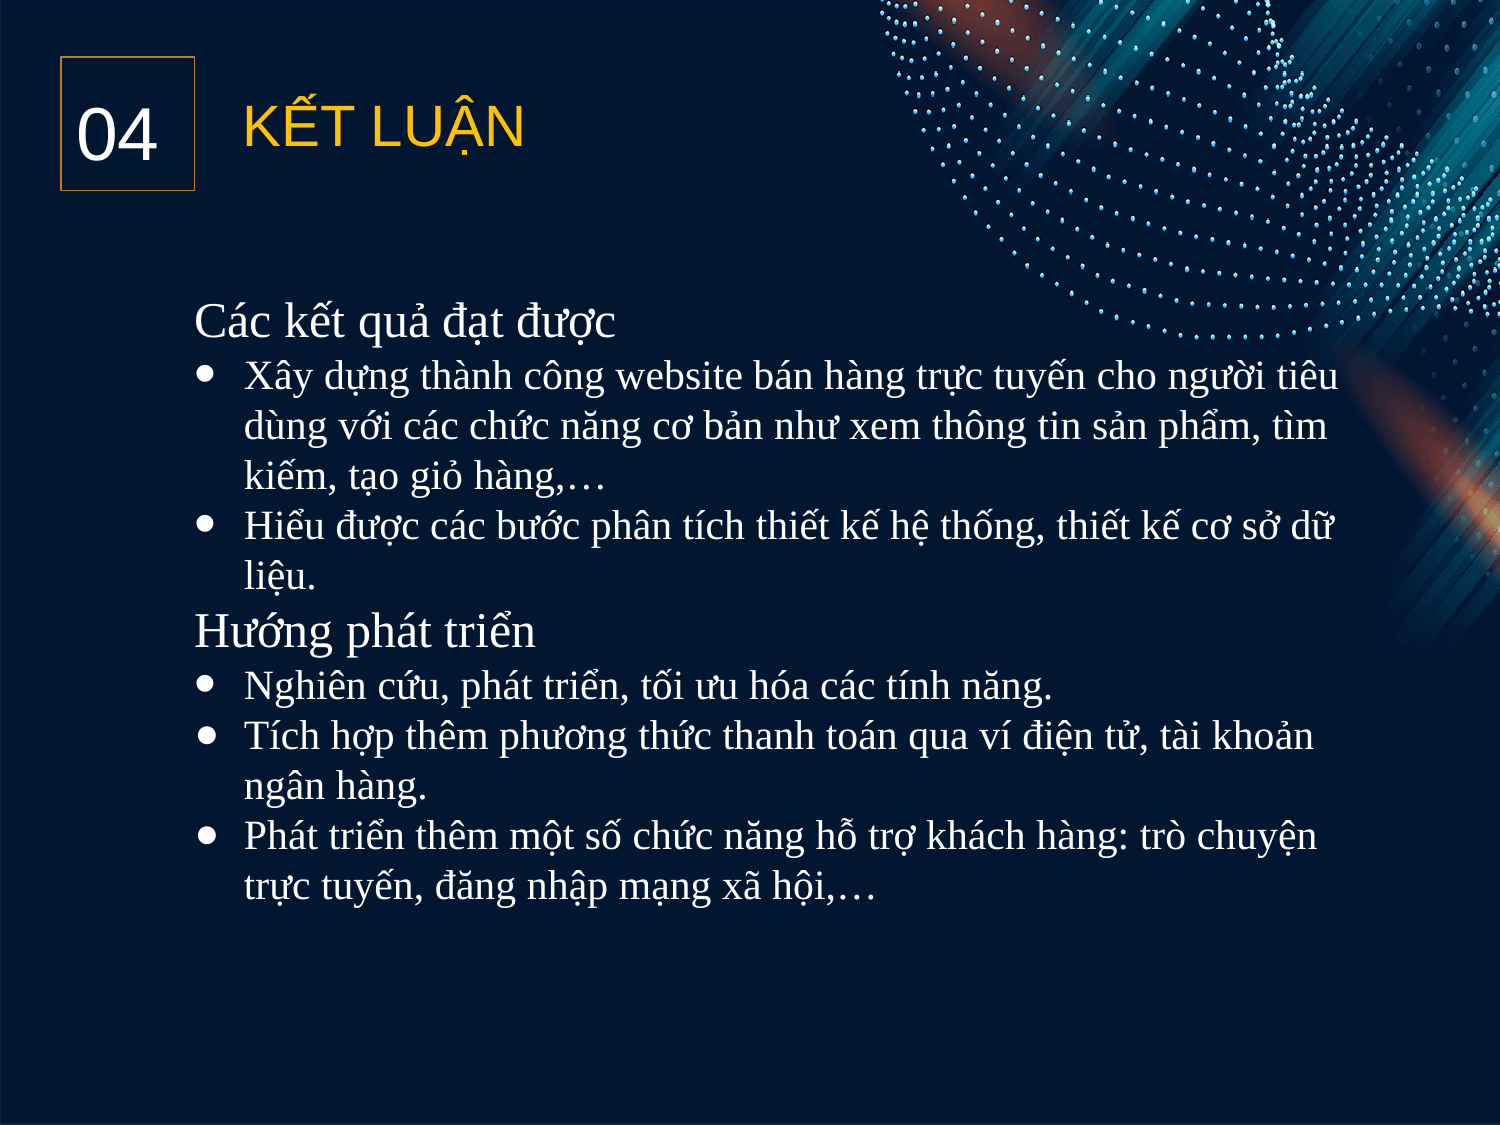

04
KẾT LUẬN
#
Các kết quả đạt được
Xây dựng thành công website bán hàng trực tuyến cho người tiêu dùng với các chức năng cơ bản như xem thông tin sản phẩm, tìm kiếm, tạo giỏ hàng,…
Hiểu được các bước phân tích thiết kế hệ thống, thiết kế cơ sở dữ liệu.
Hướng phát triển
Nghiên cứu, phát triển, tối ưu hóa các tính năng.
Tích hợp thêm phương thức thanh toán qua ví điện tử, tài khoản ngân hàng.
Phát triển thêm một số chức năng hỗ trợ khách hàng: trò chuyện trực tuyến, đăng nhập mạng xã hội,…